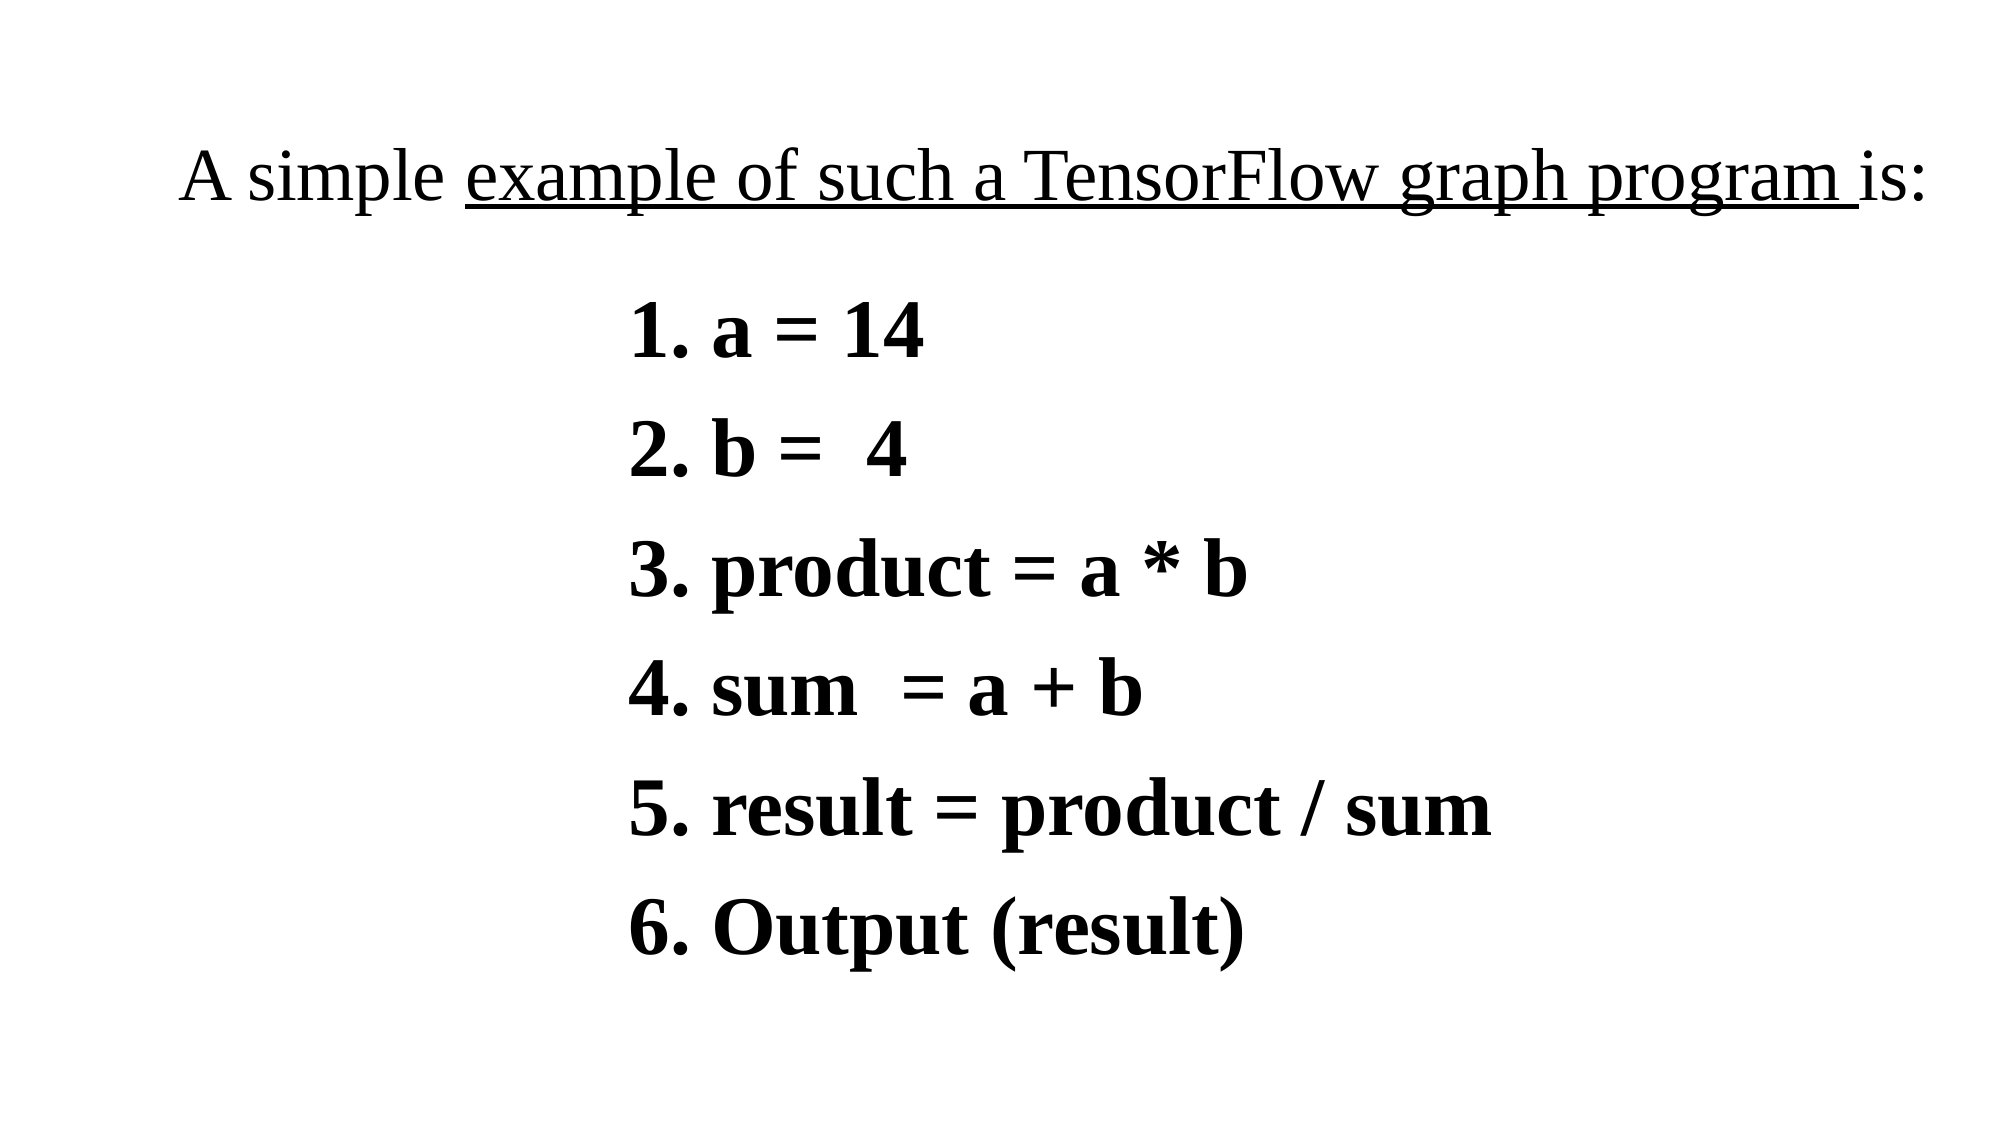

A simple example of such a TensorFlow graph program is:

			1. a = 14
			2. b =  4
			3. product = a * b
			4. sum  = a + b
			5. result = product / sum
			6. Output (result)